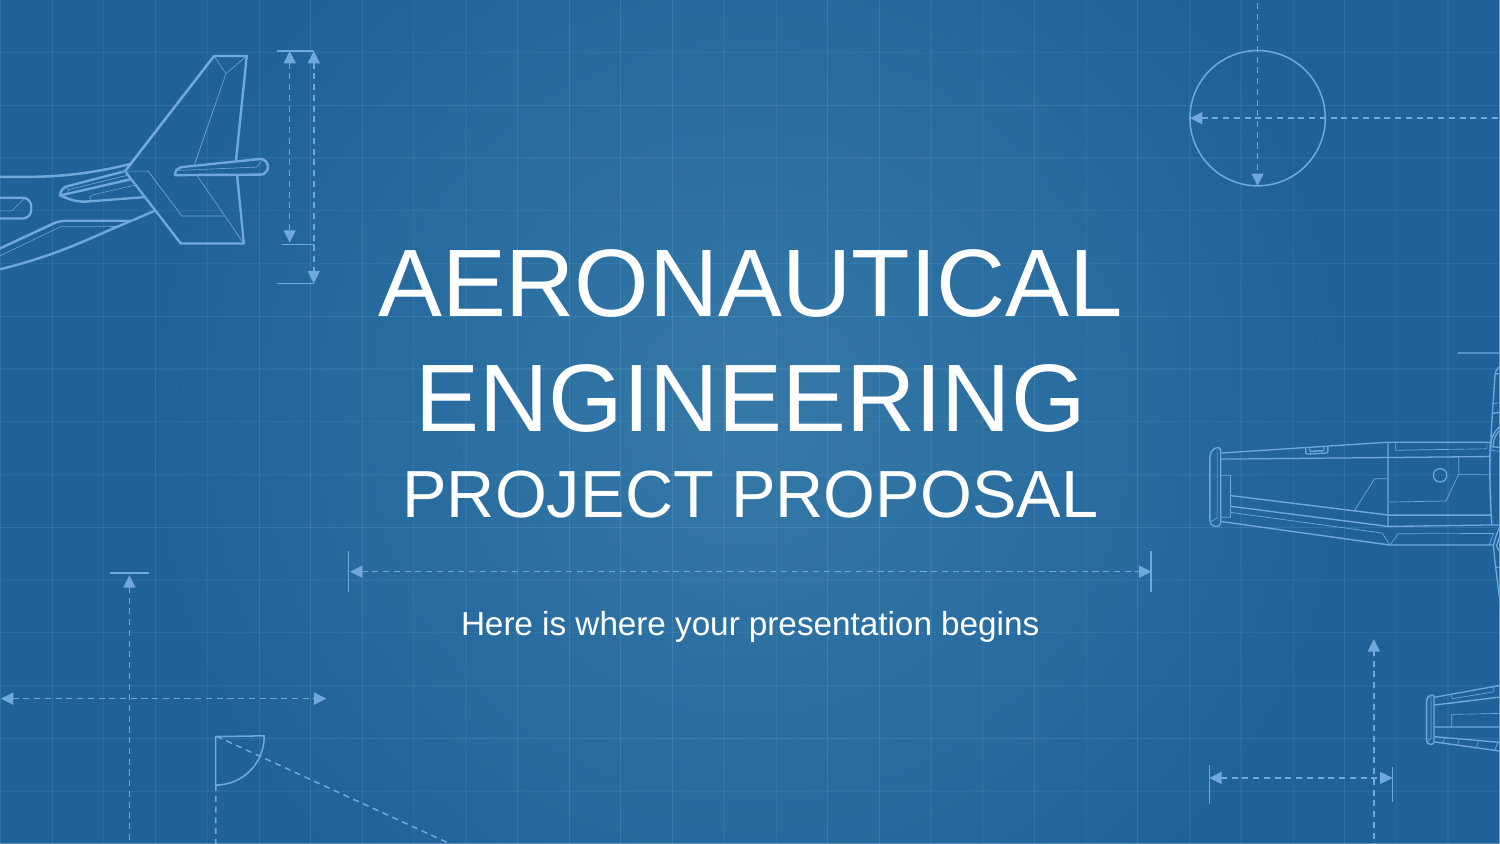

# AERONAUTICAL
ENGINEERING
PROJECT PROPOSAL

Here is where your presentation begins